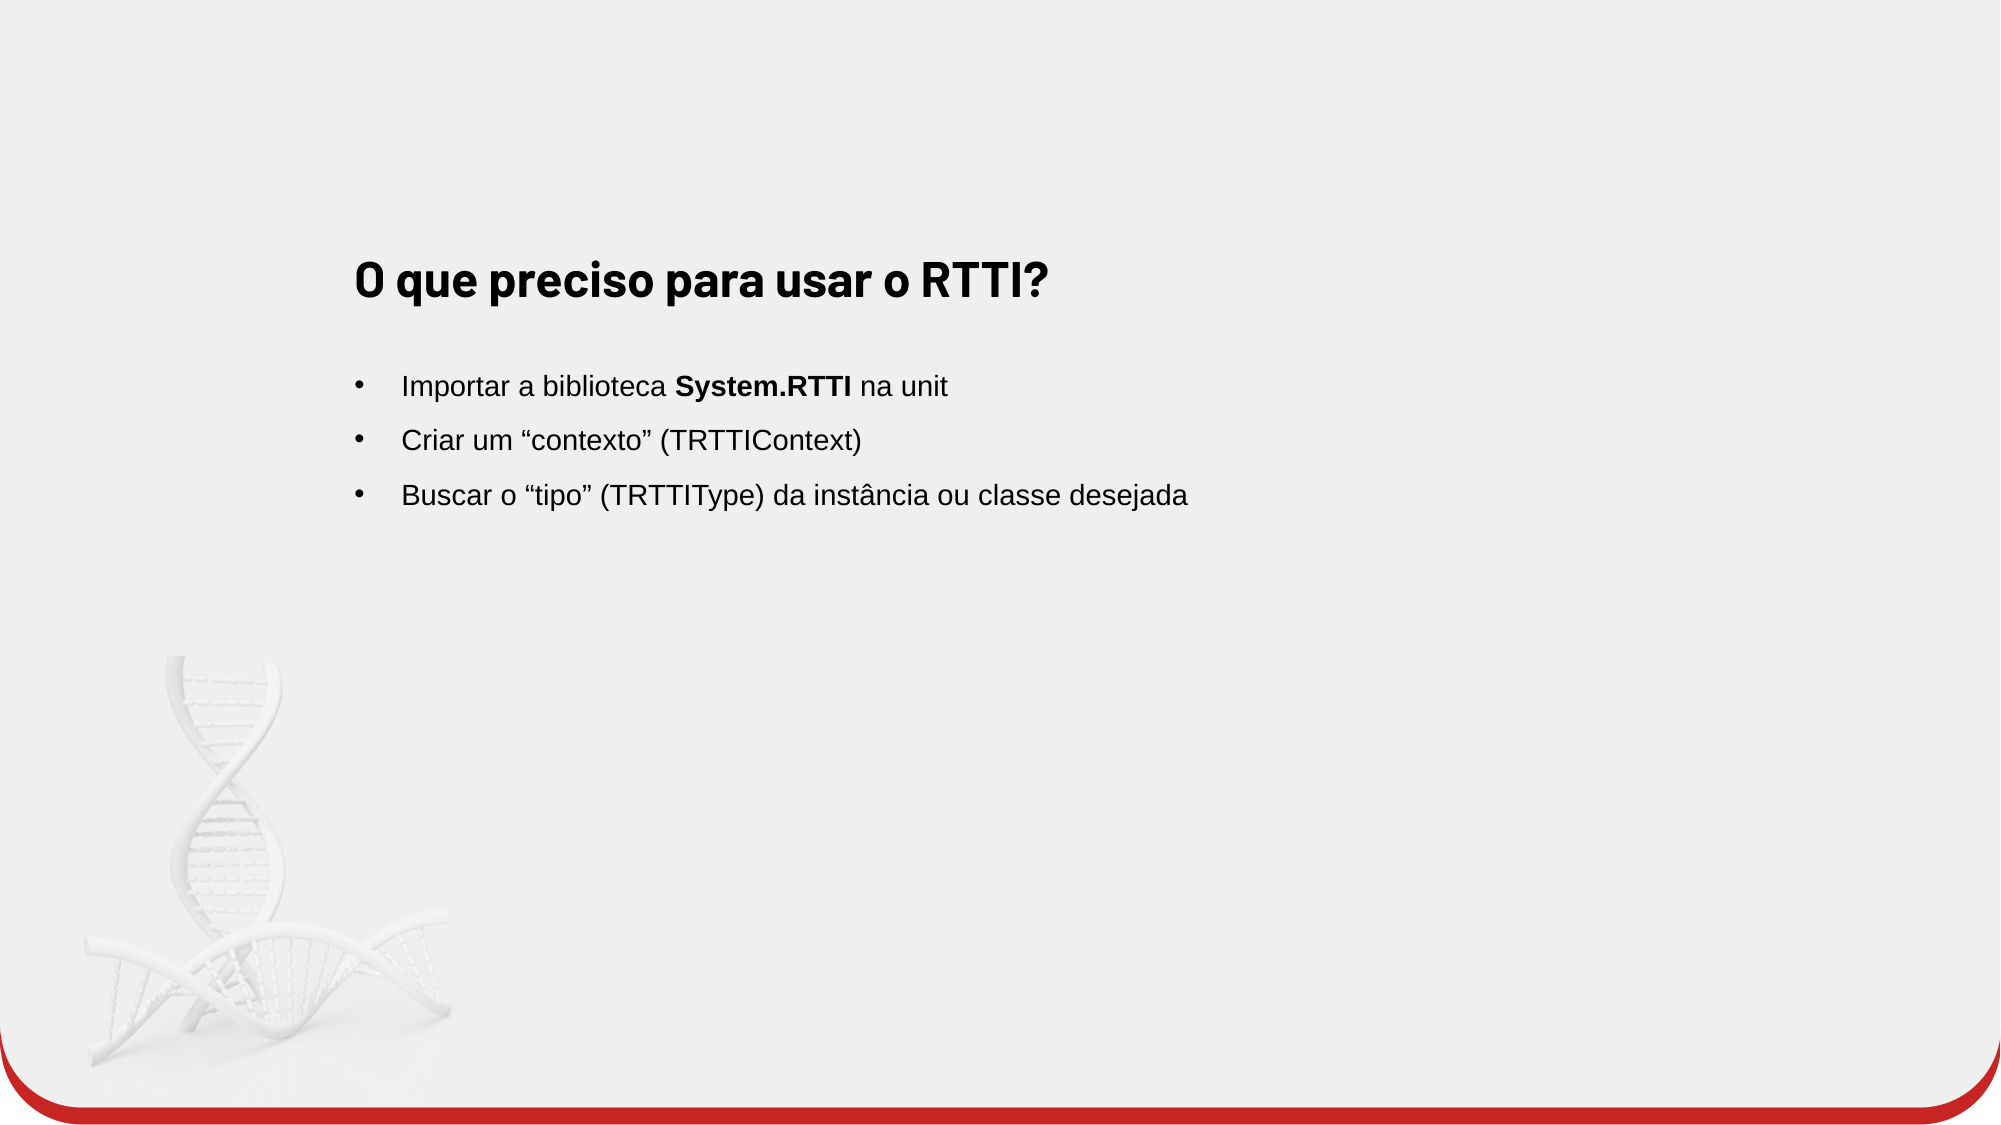

# O que preciso para usar o RTTI?
Importar a biblioteca System.RTTI na unit
Criar um “contexto” (TRTTIContext)
Buscar o “tipo” (TRTTIType) da instância ou classe desejada